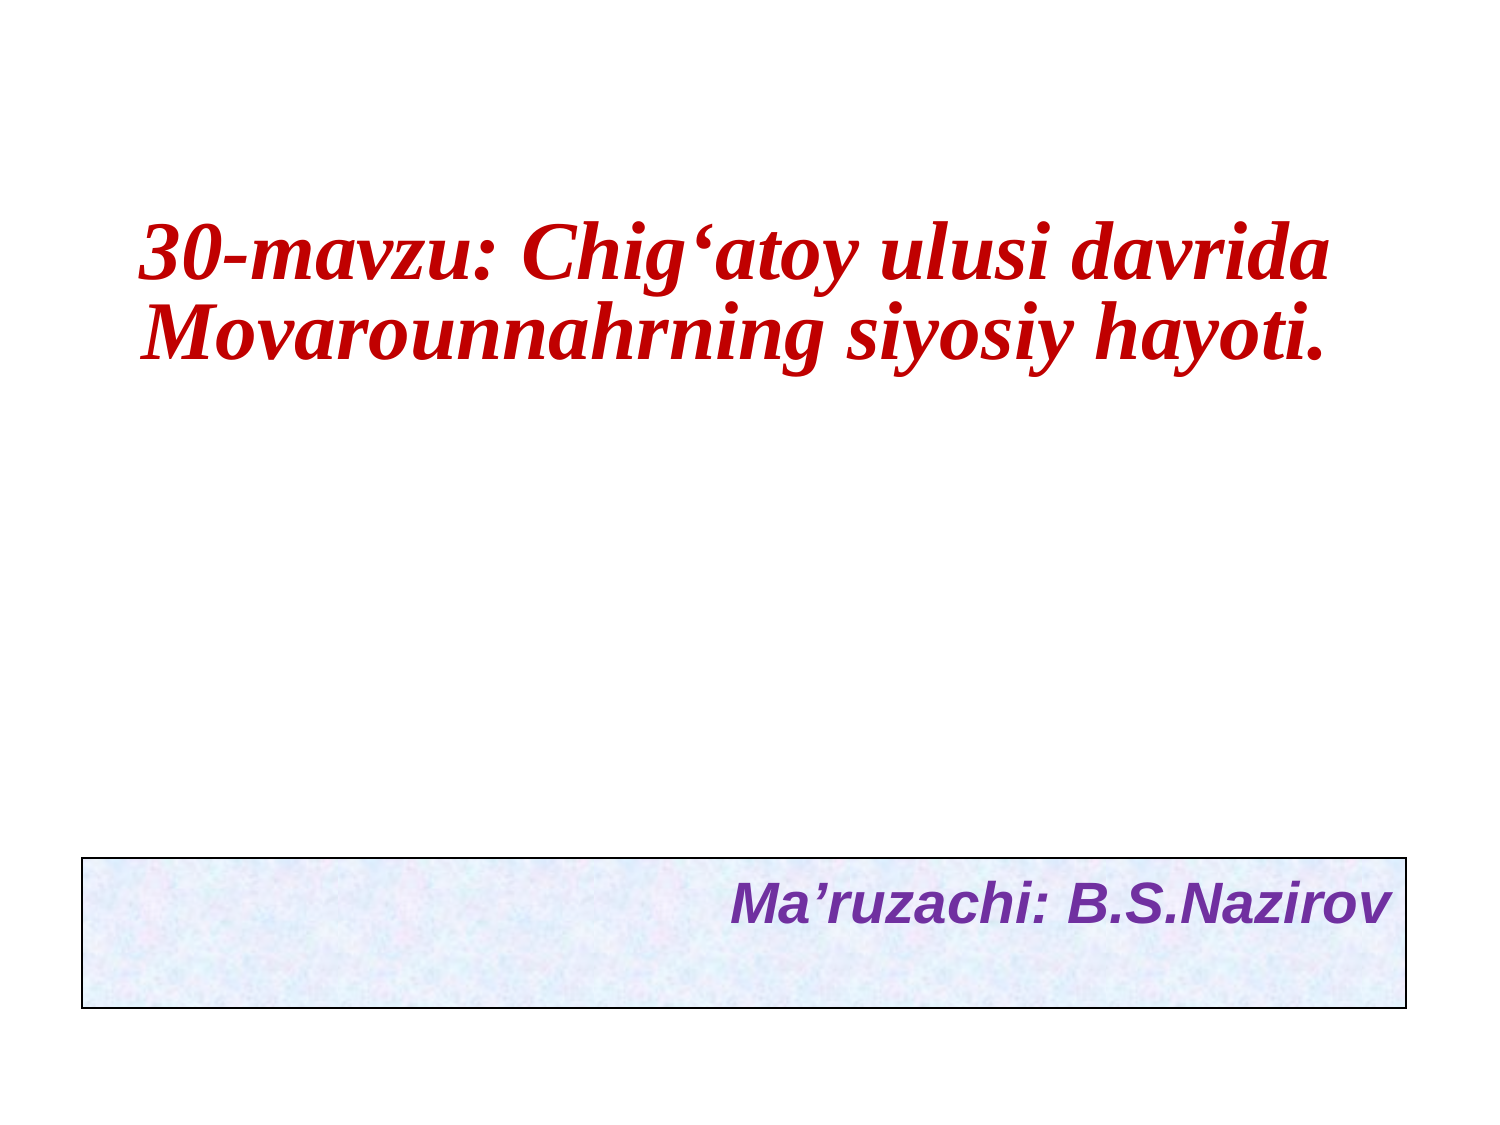

30-mavzu: Chig‘atoy ulusi davrida Movarounnahrning siyosiy hayoti.
Ma’ruzachi: B.S.Nazirov